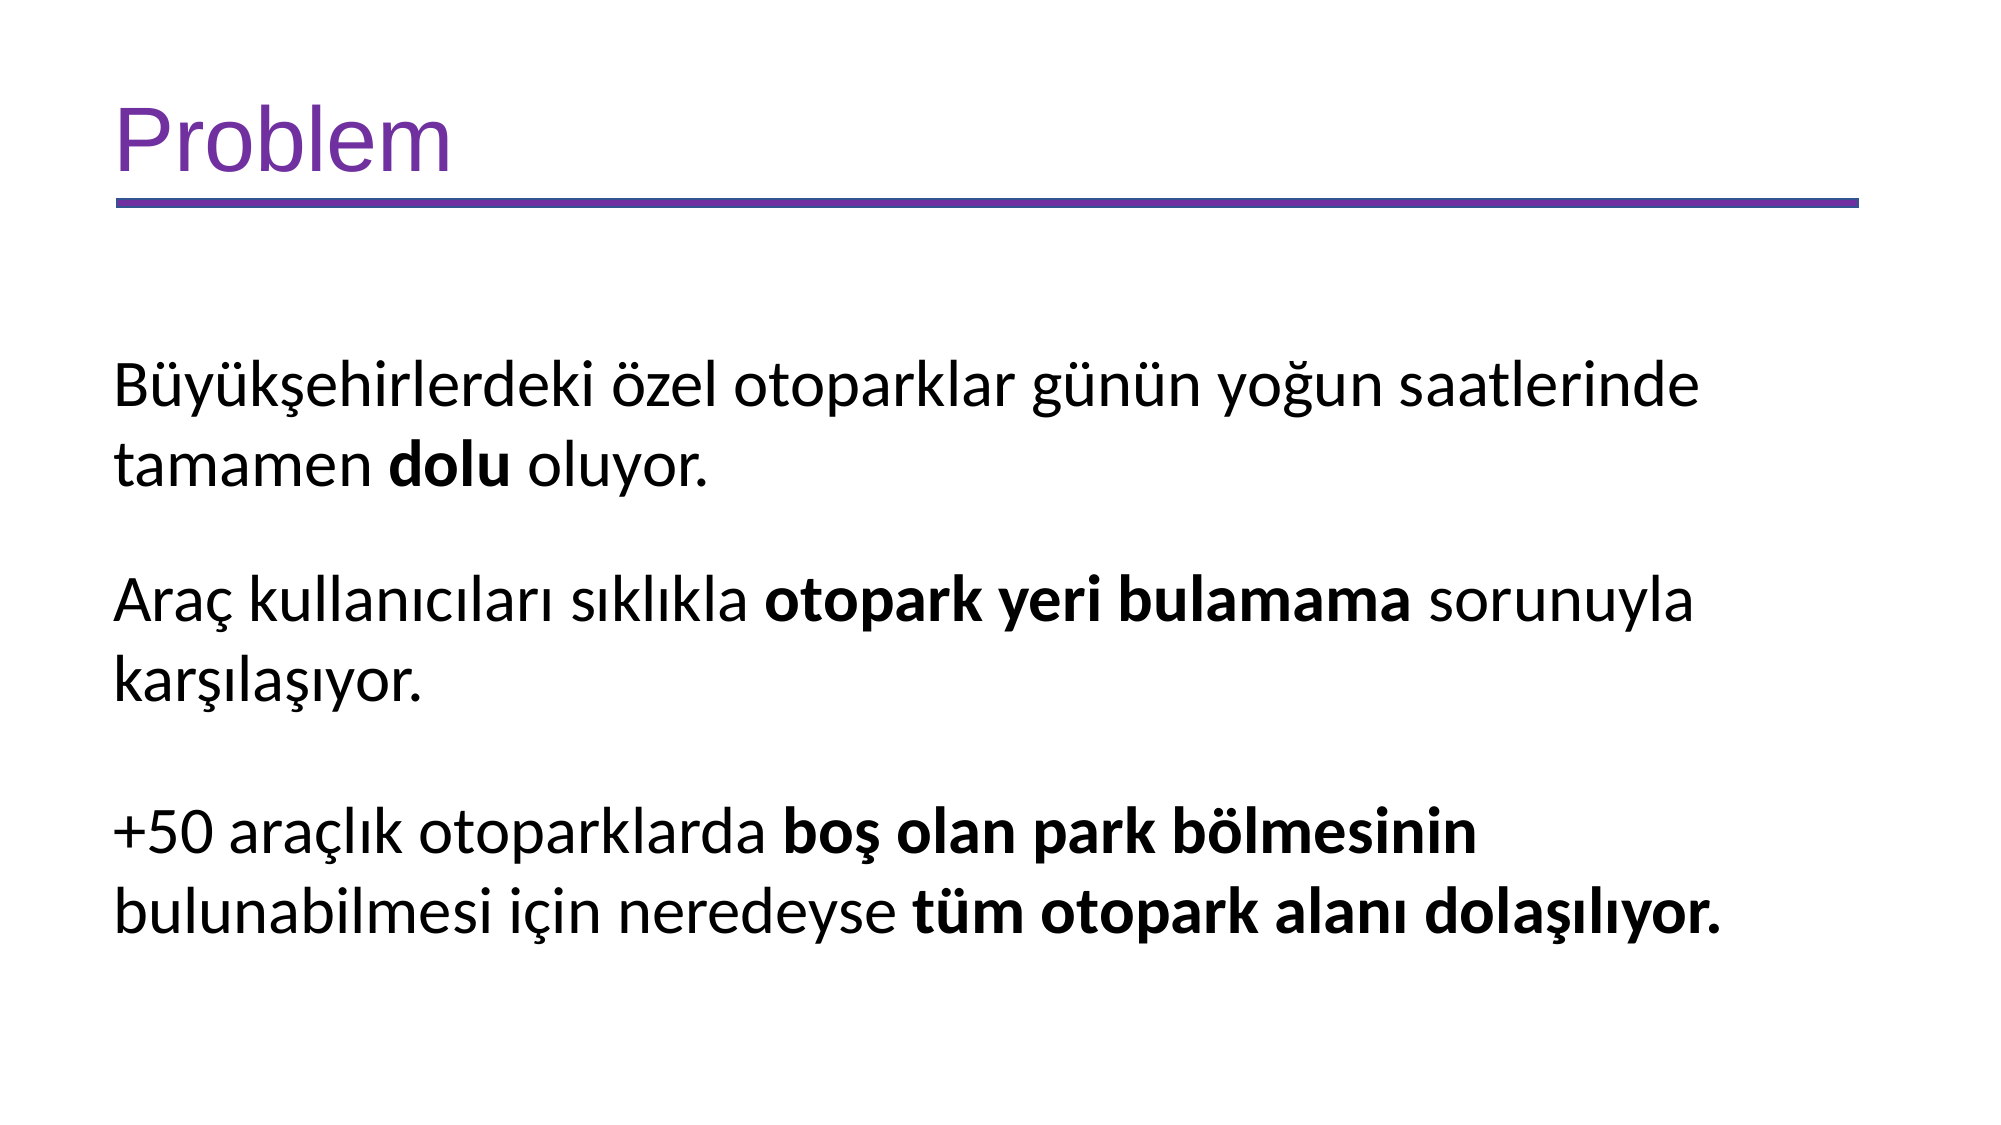

Problem

Büyükşehirlerdeki özel otoparklar günün yoğun saatlerinde tamamen dolu oluyor.
Araç kullanıcıları sıklıkla otopark yeri bulamama sorunuyla karşılaşıyor.
+50 araçlık otoparklarda boş olan park bölmesinin bulunabilmesi için neredeyse tüm otopark alanı dolaşılıyor.